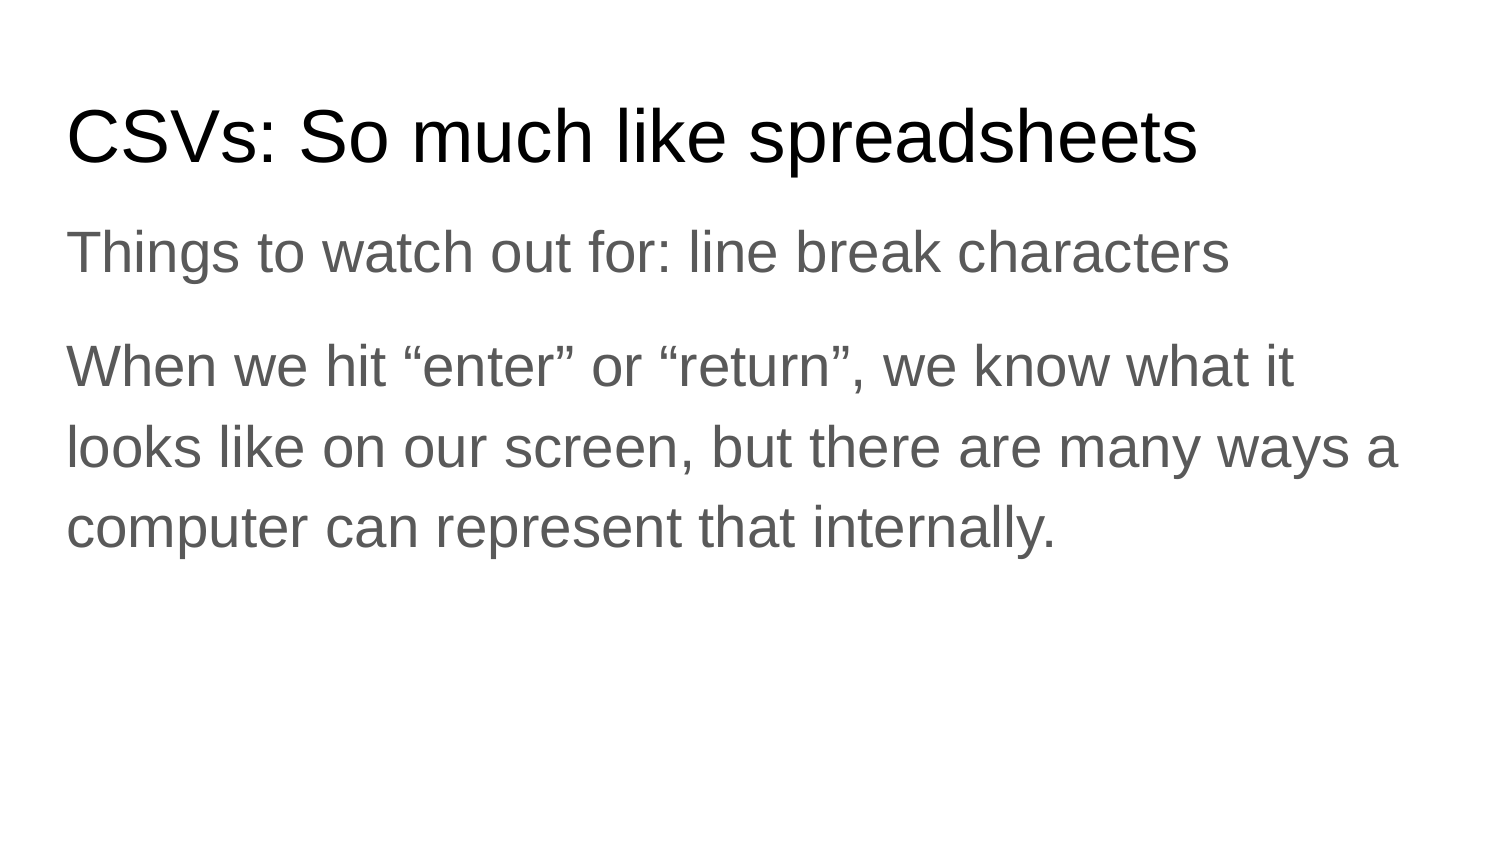

# CSVs: So much like spreadsheets

Things to watch out for: line break characters
When we hit “enter” or “return”, we know what it looks like on our screen, but there are many ways a computer can represent that internally.